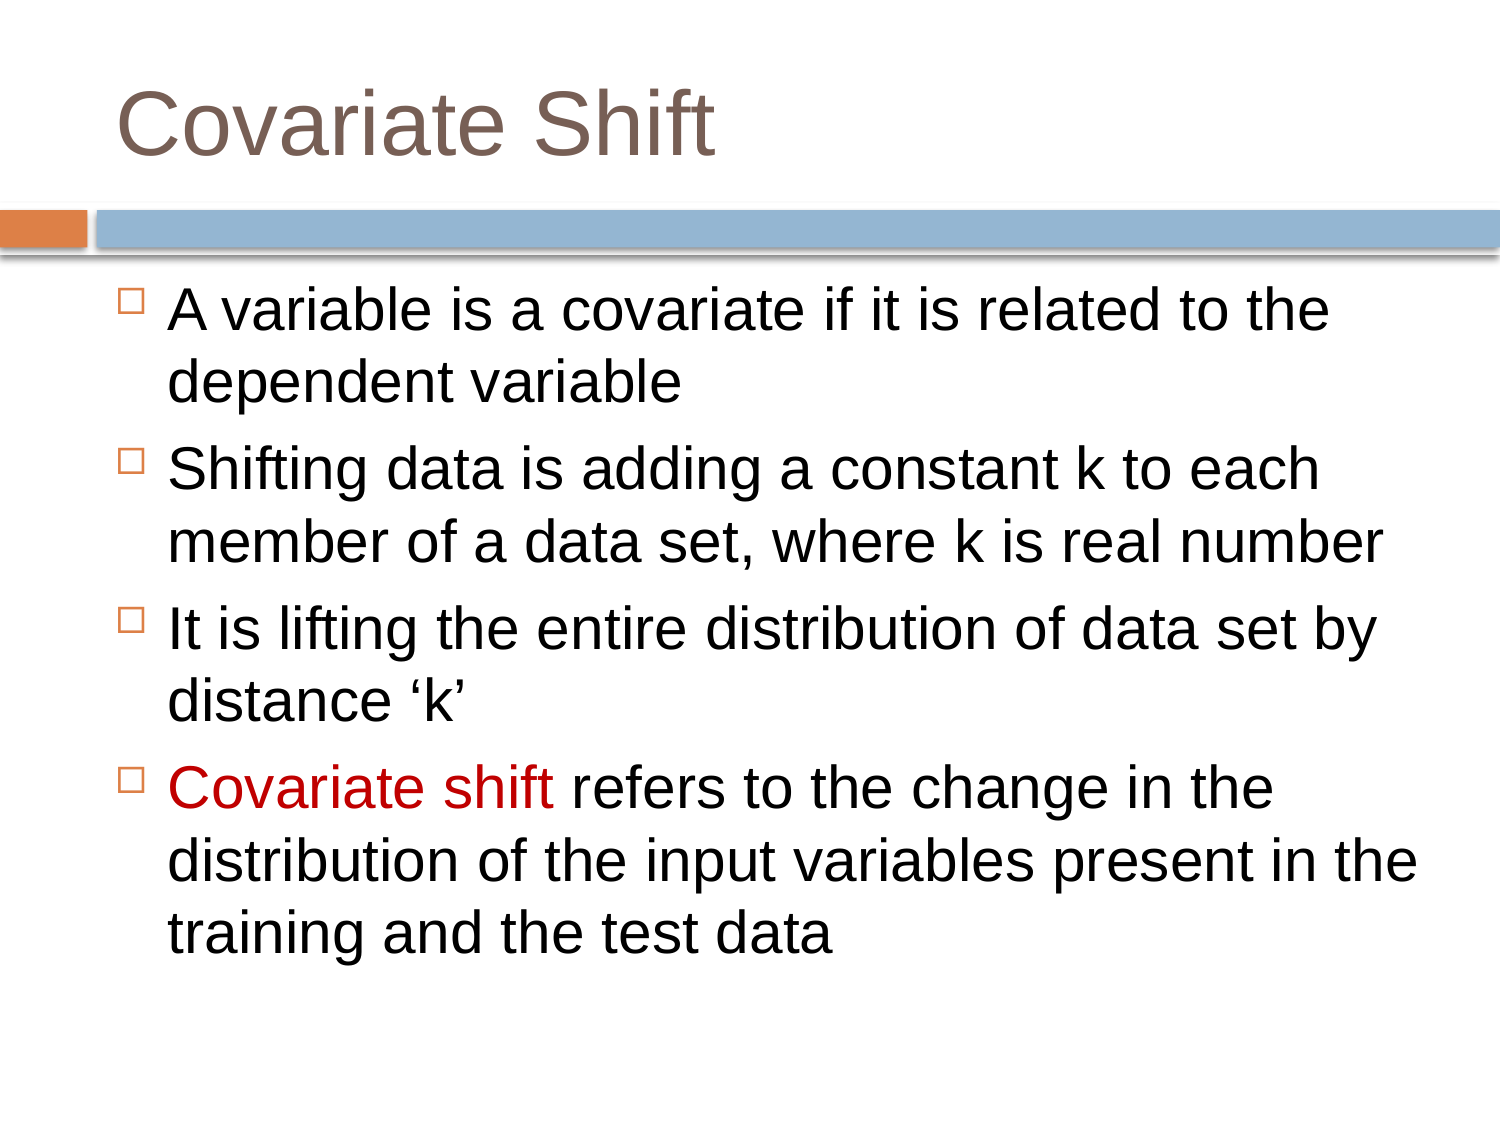

# Covariate Shift
A variable is a covariate if it is related to the dependent variable
Shifting data is adding a constant k to each member of a data set, where k is real number
It is lifting the entire distribution of data set by distance ‘k’
Covariate shift refers to the change in the distribution of the input variables present in the training and the test data